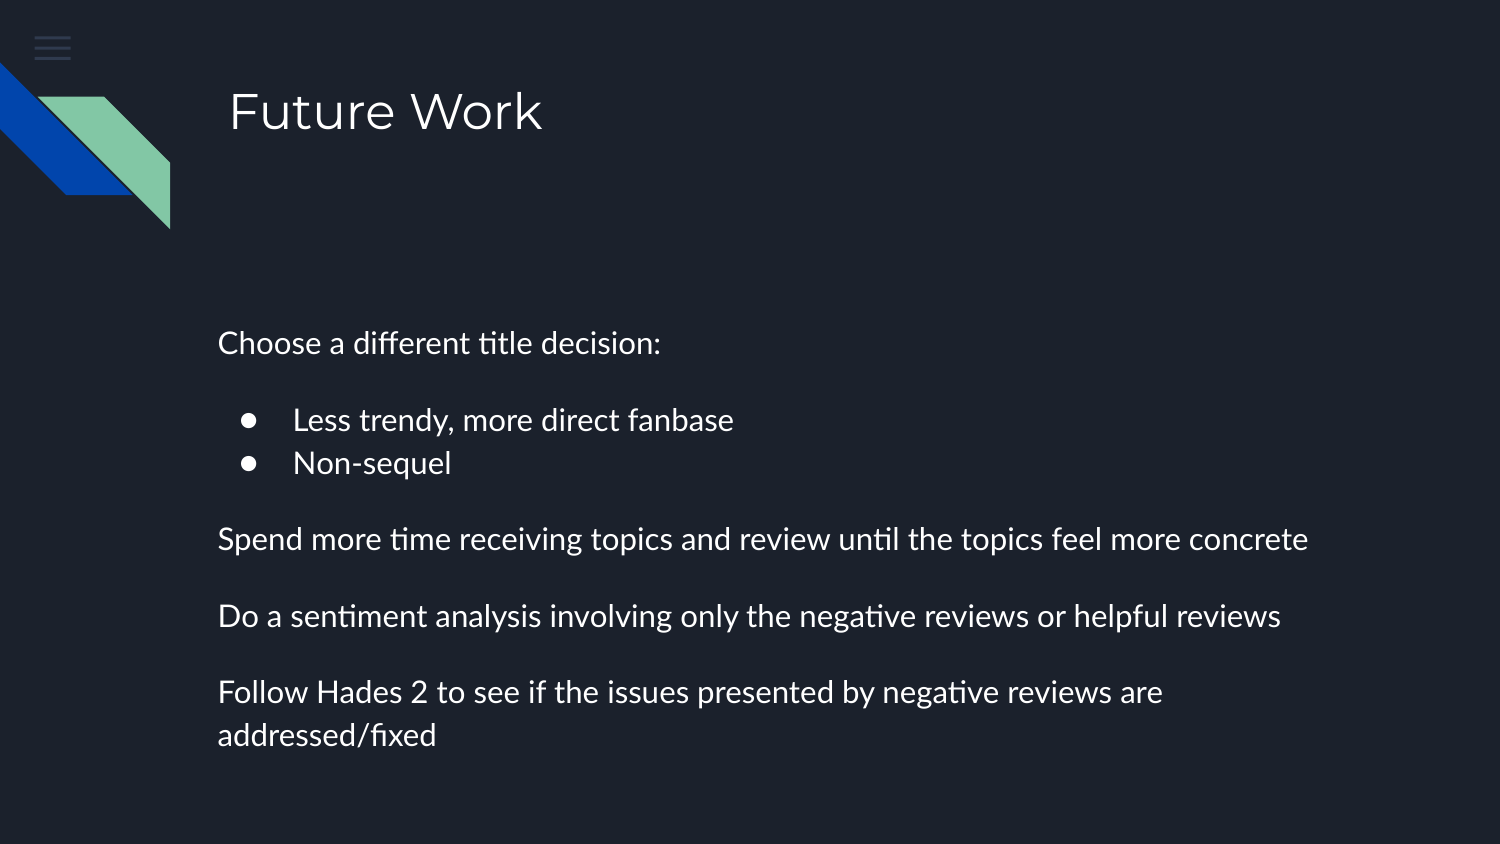

# Future Work
Choose a different title decision:
Less trendy, more direct fanbase
Non-sequel
Spend more time receiving topics and review until the topics feel more concrete
Do a sentiment analysis involving only the negative reviews or helpful reviews
Follow Hades 2 to see if the issues presented by negative reviews are addressed/fixed